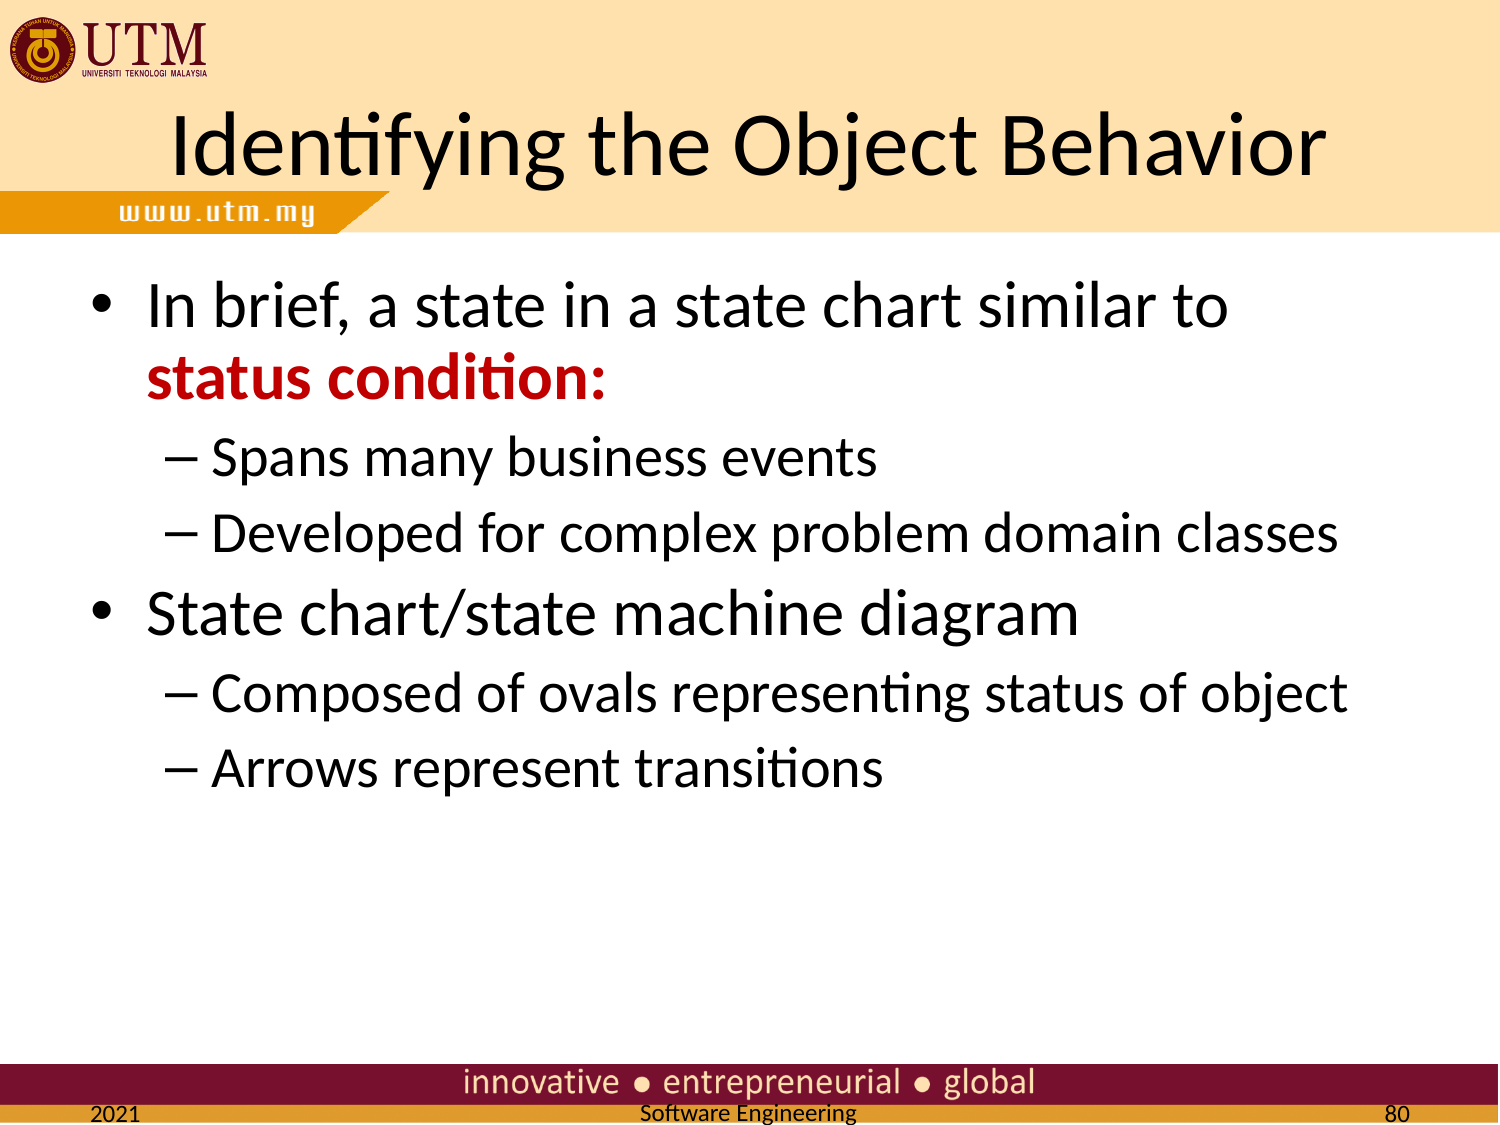

# Identifying the Object Behavior
In brief, a state in a state chart similar to status condition:
Spans many business events
Developed for complex problem domain classes
State chart/state machine diagram
Composed of ovals representing status of object
Arrows represent transitions
2021
80
Software Engineering